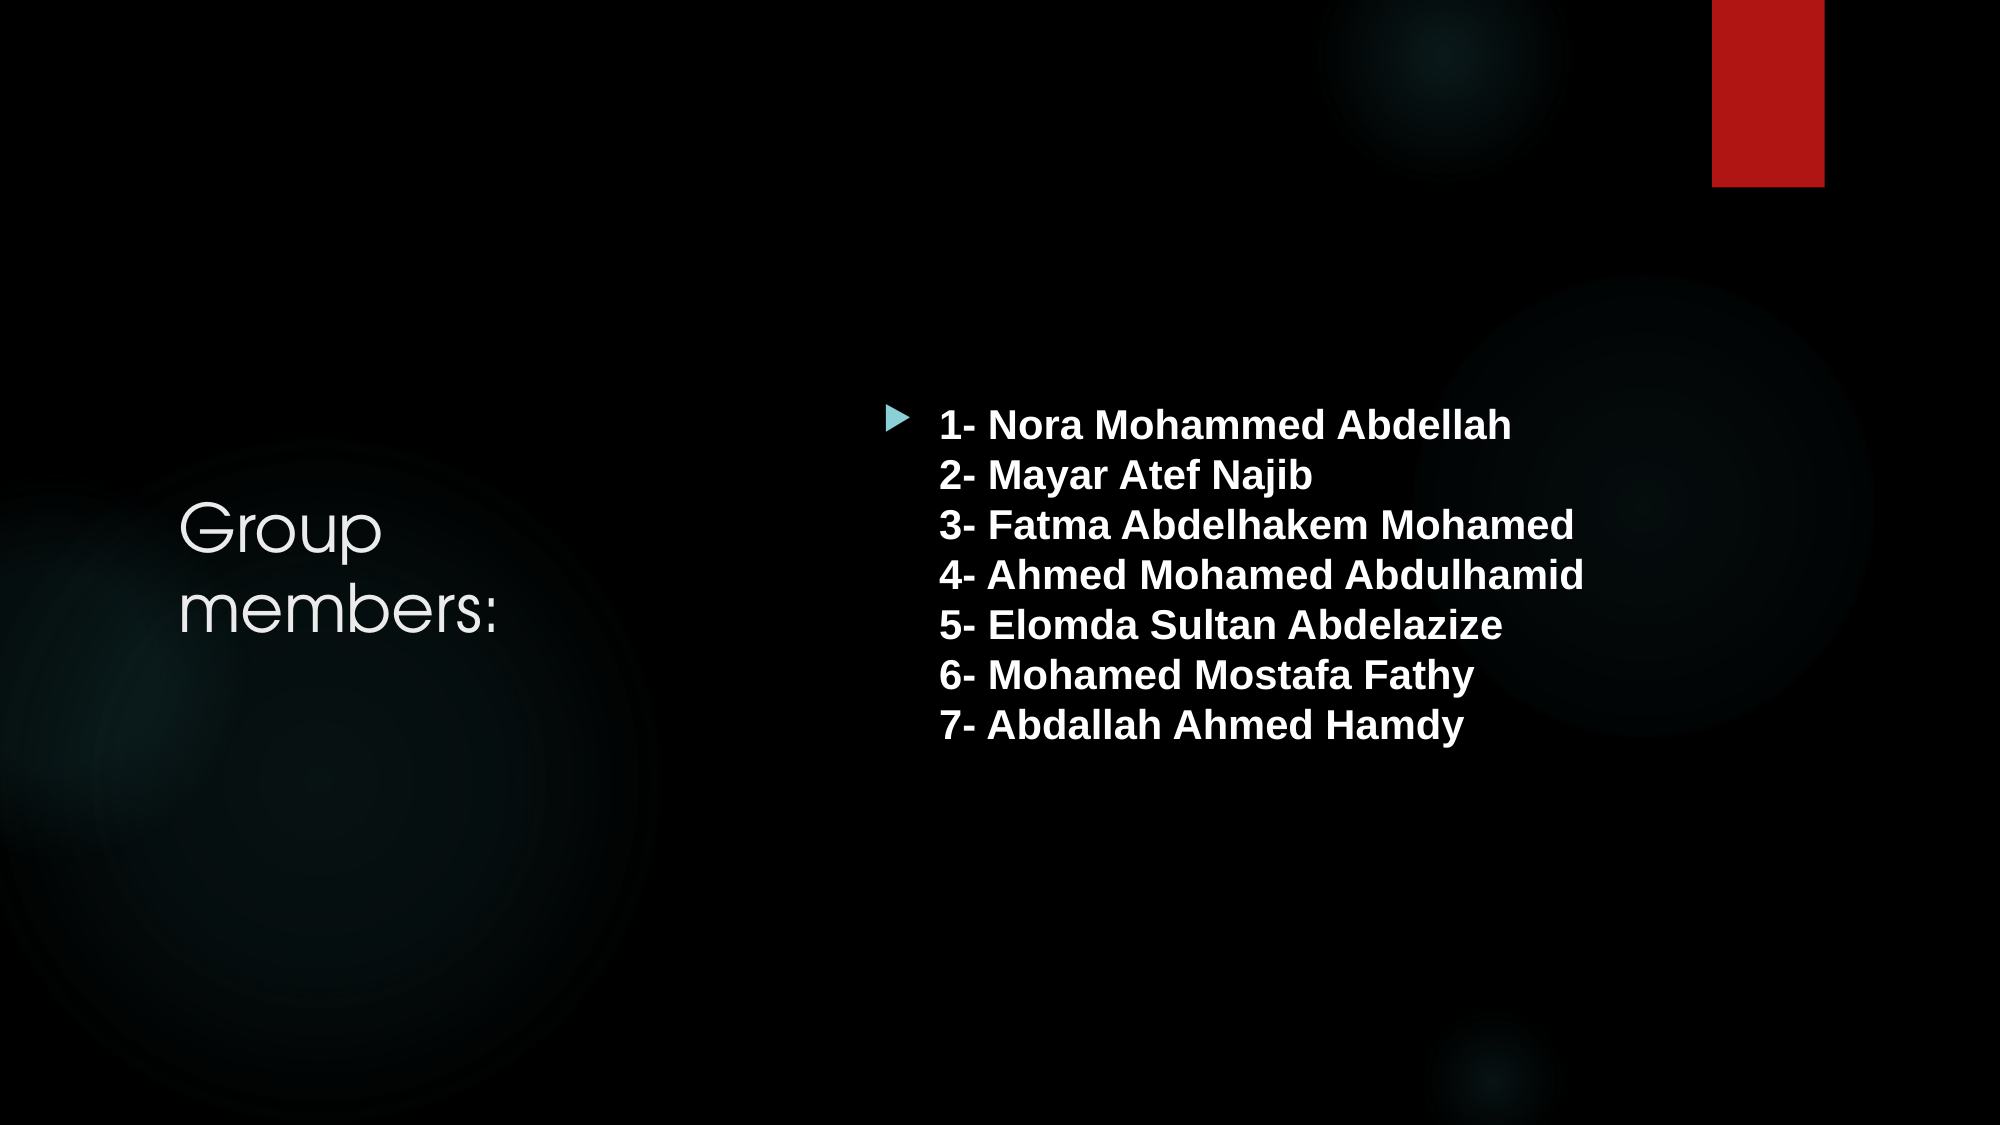

1- Nora Mohammed Abdellah
2- Mayar Atef Najib
3- Fatma Abdelhakem Mohamed
4- Ahmed Mohamed Abdulhamid
5- Elomda Sultan Abdelazize
6- Mohamed Mostafa Fathy
7- Abdallah Ahmed Hamdy
# Group members: